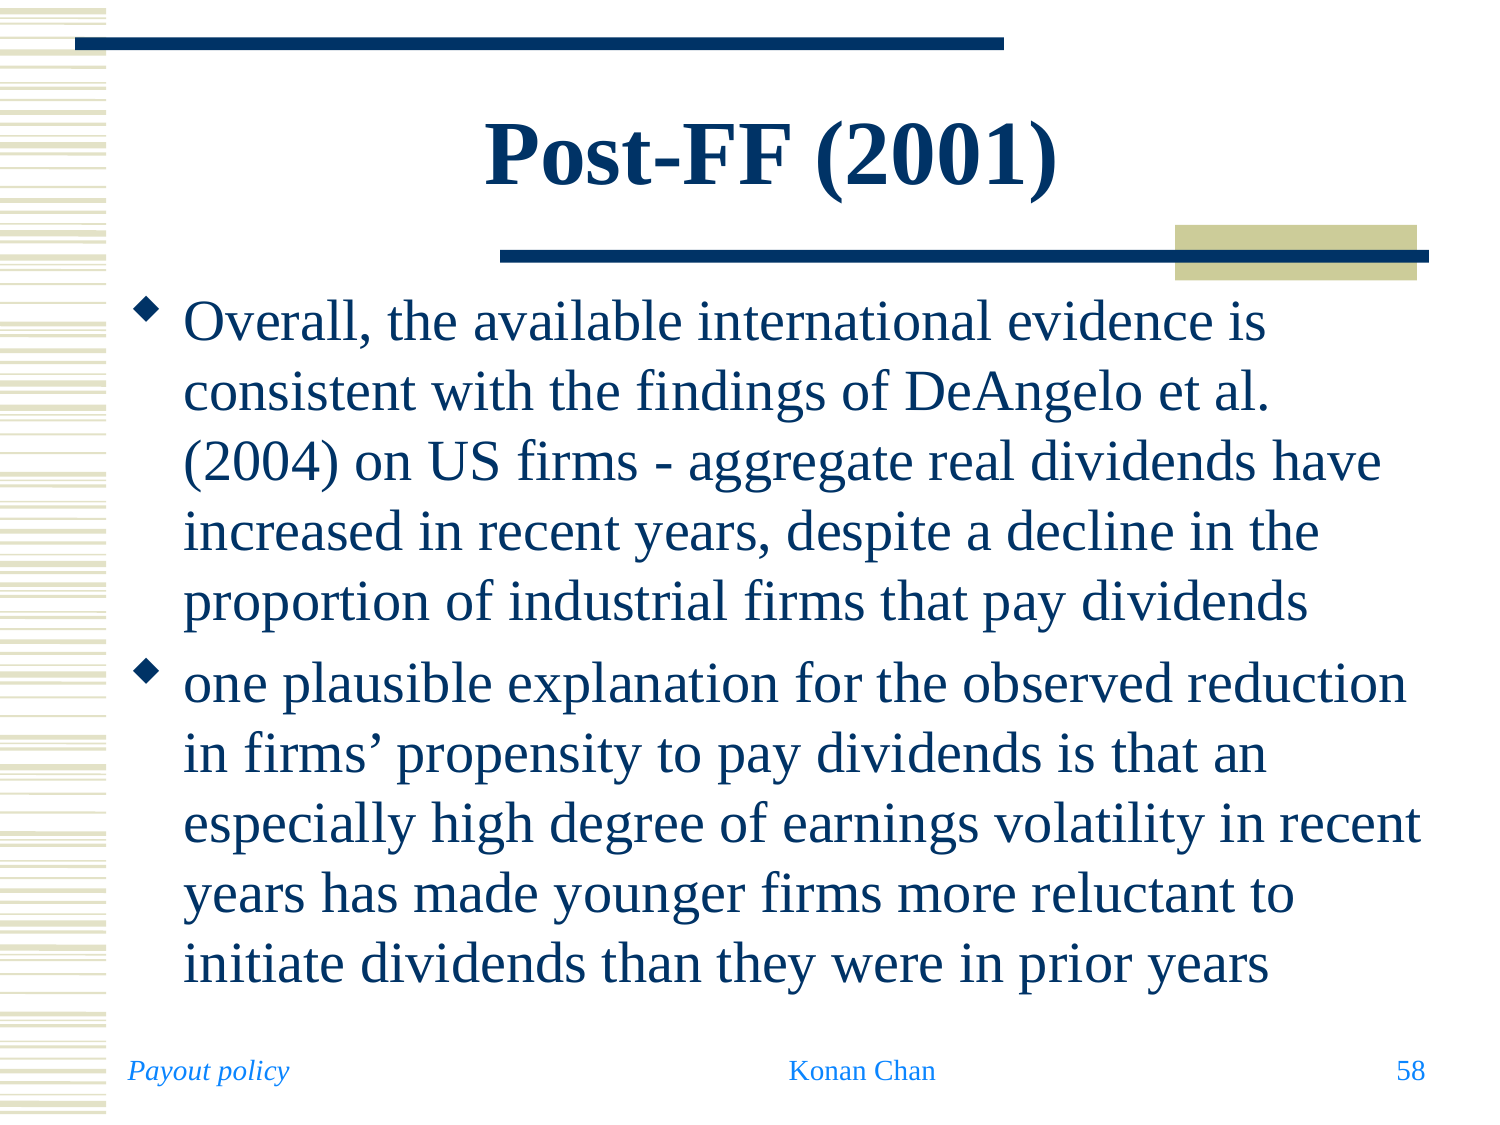

# Post-FF (2001)
Overall, the available international evidence is consistent with the findings of DeAngelo et al. (2004) on US firms - aggregate real dividends have increased in recent years, despite a decline in the proportion of industrial firms that pay dividends
one plausible explanation for the observed reduction in firms’ propensity to pay dividends is that an especially high degree of earnings volatility in recent years has made younger firms more reluctant to initiate dividends than they were in prior years
Payout policy
Konan Chan
58